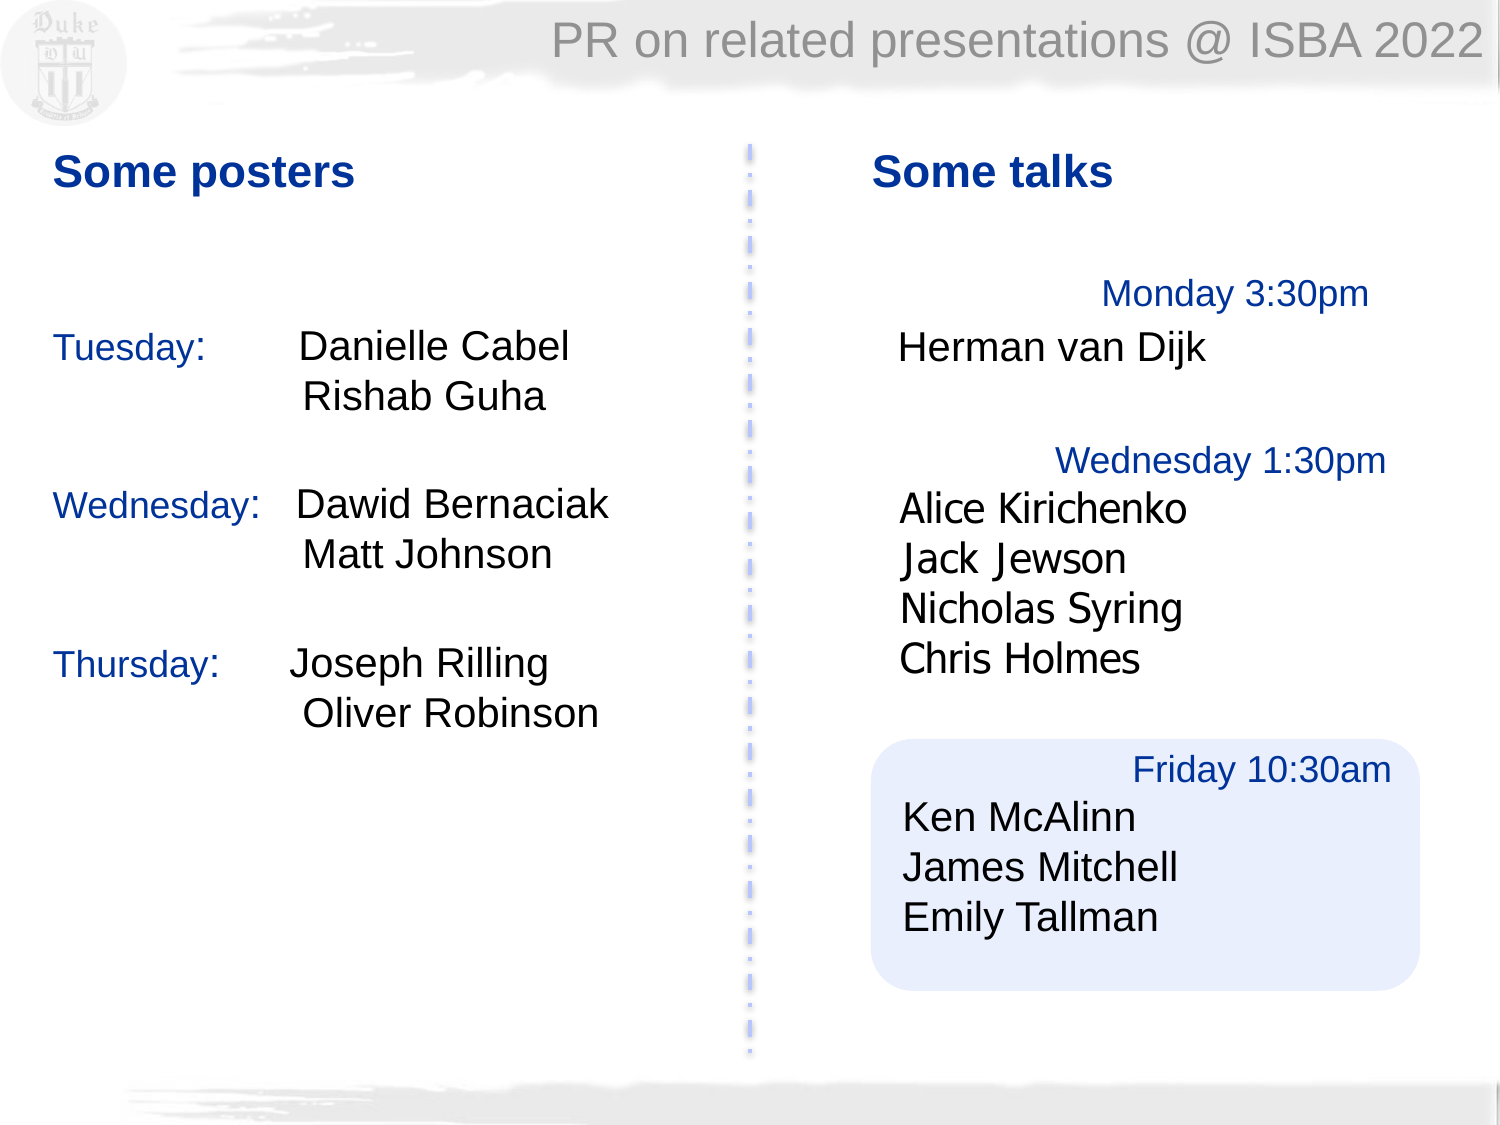

PR on related presentations @ ISBA 2022
Some posters

Tuesday:        Danielle Cabel
                Rishab Guha

Wednesday:   Dawid Bernaciak
                Matt Johnson

Thursday:      Joseph Rilling
                Oliver Robinson

Some talks

                  Monday 3:30pm
  Herman van Dijk

                Wednesday 1:30pm
 Alice Kirichenko
 Jack Jewson
 Nicholas Syring
 Chris Holmes

                       Friday 10:30am
 Ken McAlinn
 James Mitchell
 Emily Tallman